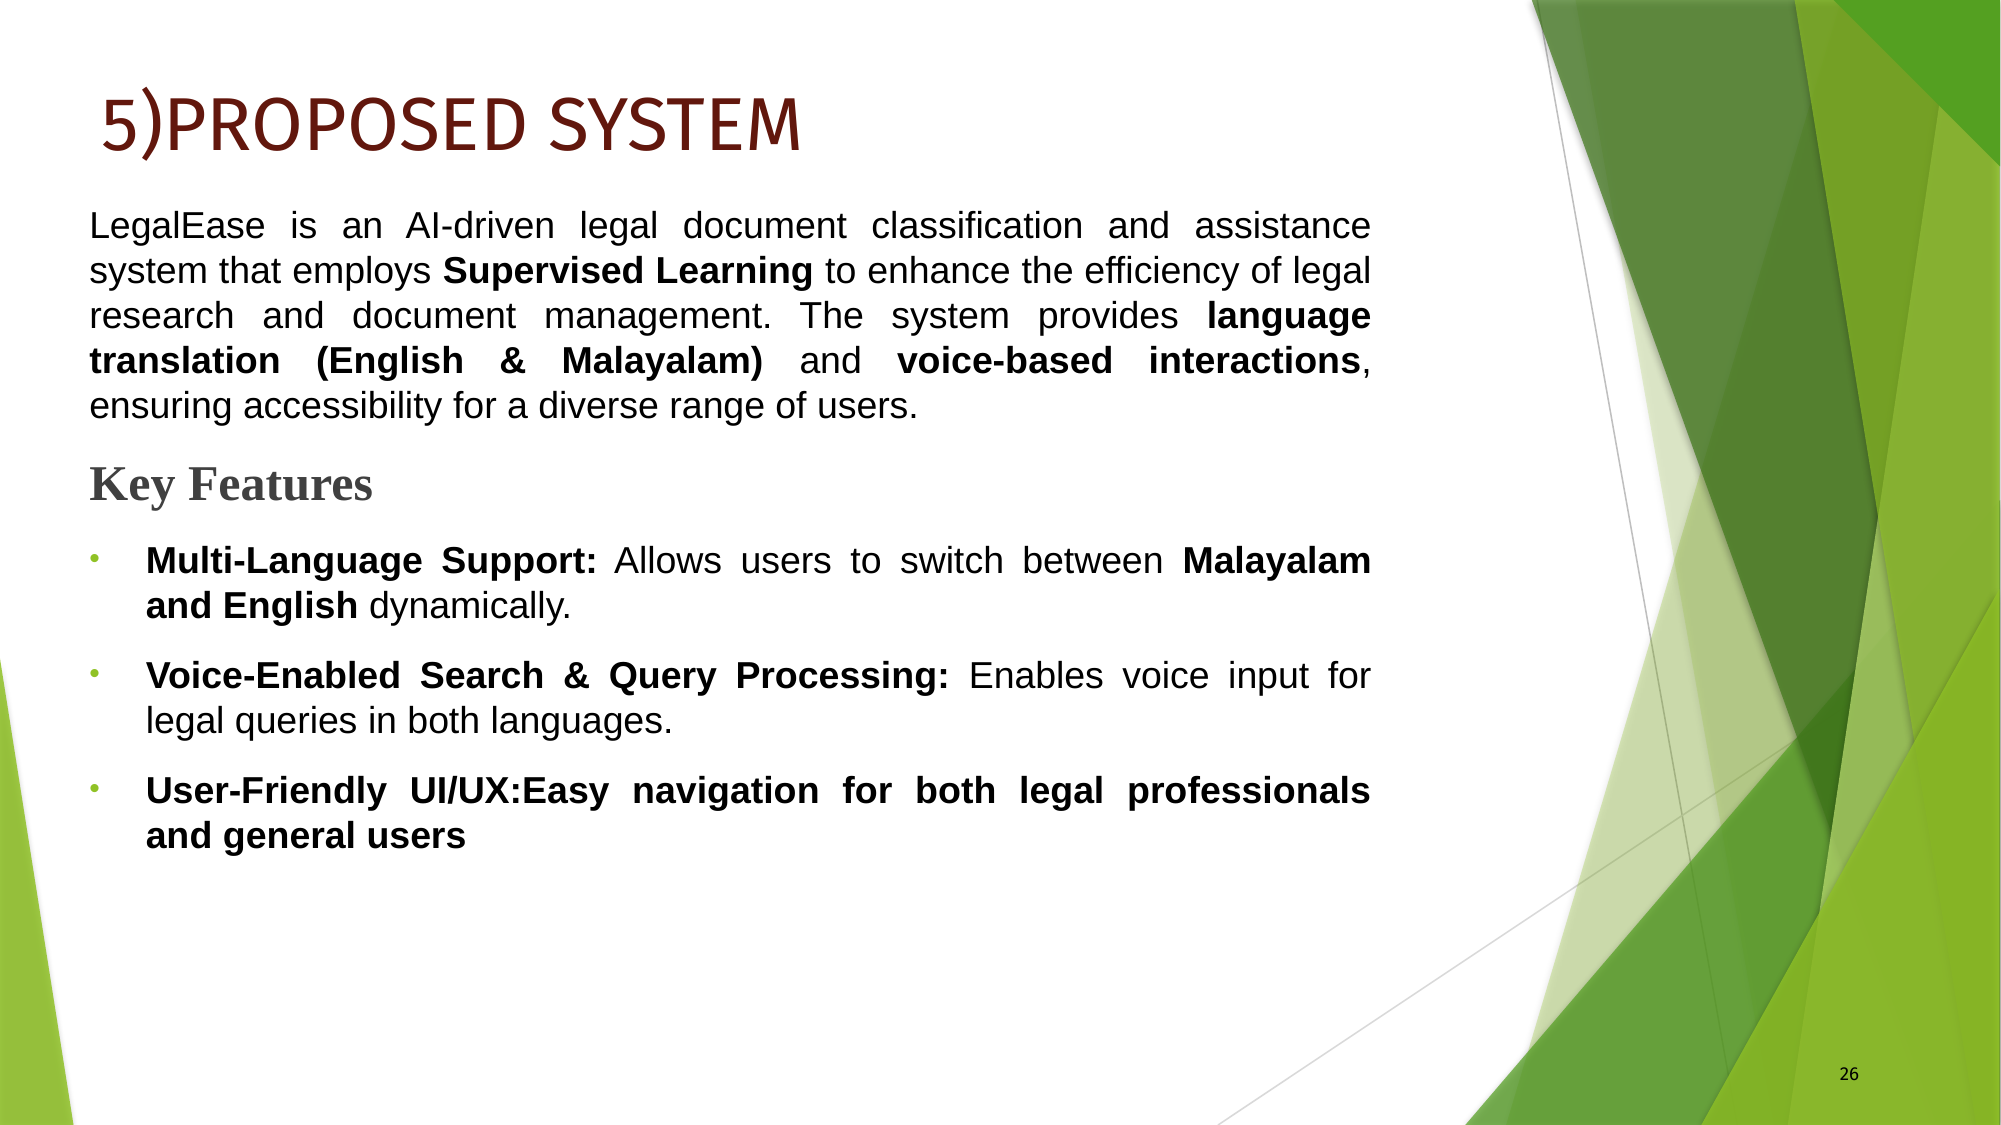

# 5)PROPOSED SYSTEM​
LegalEase is an AI-driven legal document classification and assistance system that employs Supervised Learning to enhance the efficiency of legal research and document management. The system provides language translation (English & Malayalam) and voice-based interactions, ensuring accessibility for a diverse range of users.
Key Features
Multi-Language Support: Allows users to switch between Malayalam and English dynamically.
Voice-Enabled Search & Query Processing: Enables voice input for legal queries in both languages.
User-Friendly UI/UX:Easy navigation for both legal professionals and general users
26